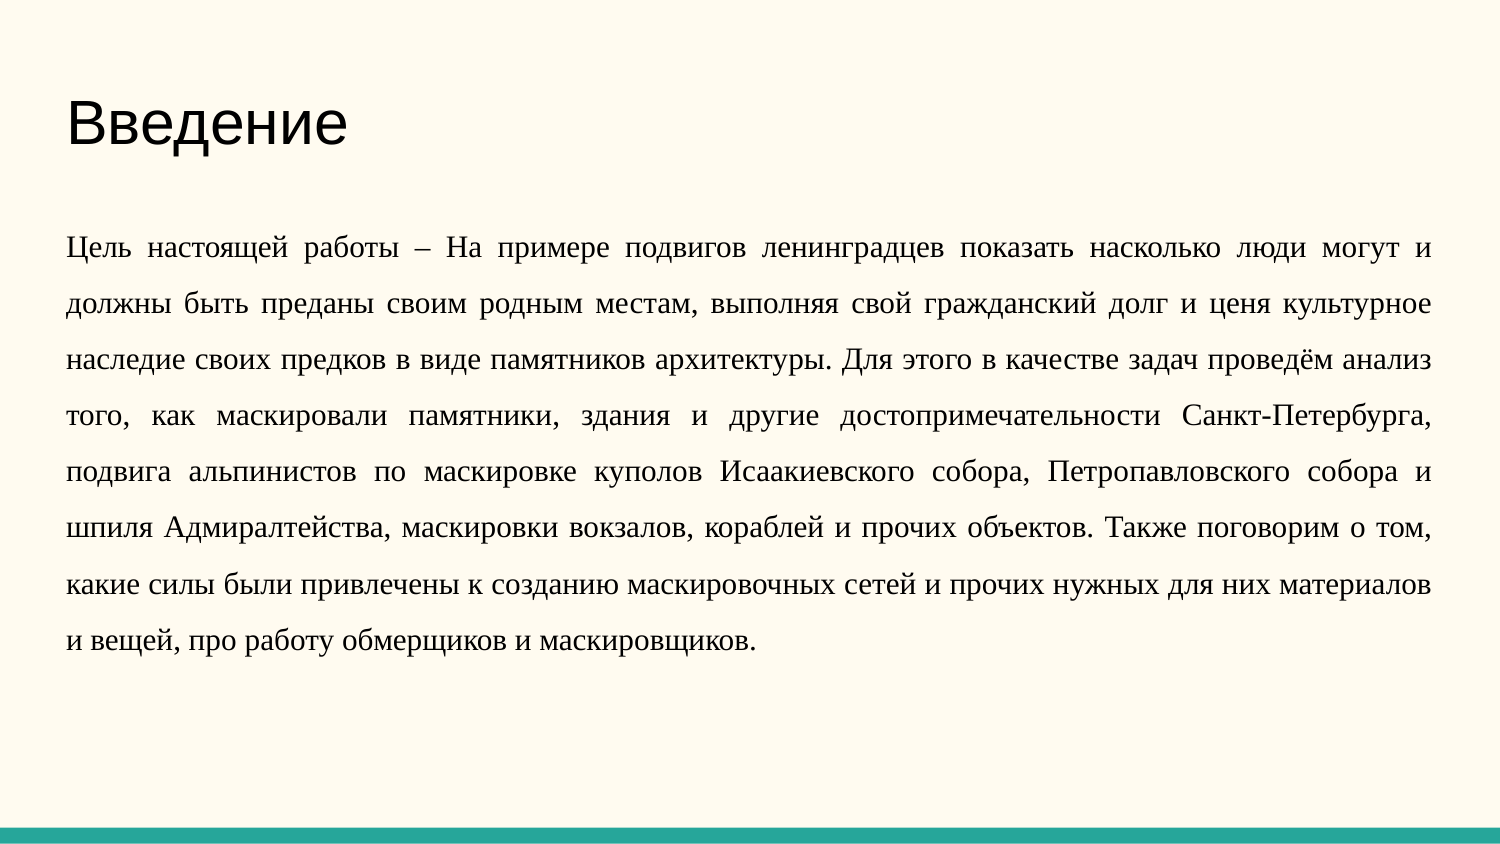

# Введение
Цель настоящей работы – На примере подвигов ленинградцев показать насколько люди могут и должны быть преданы своим родным местам, выполняя свой гражданский долг и ценя культурное наследие своих предков в виде памятников архитектуры. Для этого в качестве задач проведём анализ того, как маскировали памятники, здания и другие достопримечательности Санкт-Петербурга, подвига альпинистов по маскировке куполов Исаакиевского собора, Петропавловского собора и шпиля Адмиралтейства, маскировки вокзалов, кораблей и прочих объектов. Также поговорим о том, какие силы были привлечены к созданию маскировочных сетей и прочих нужных для них материалов и вещей, про работу обмерщиков и маскировщиков.